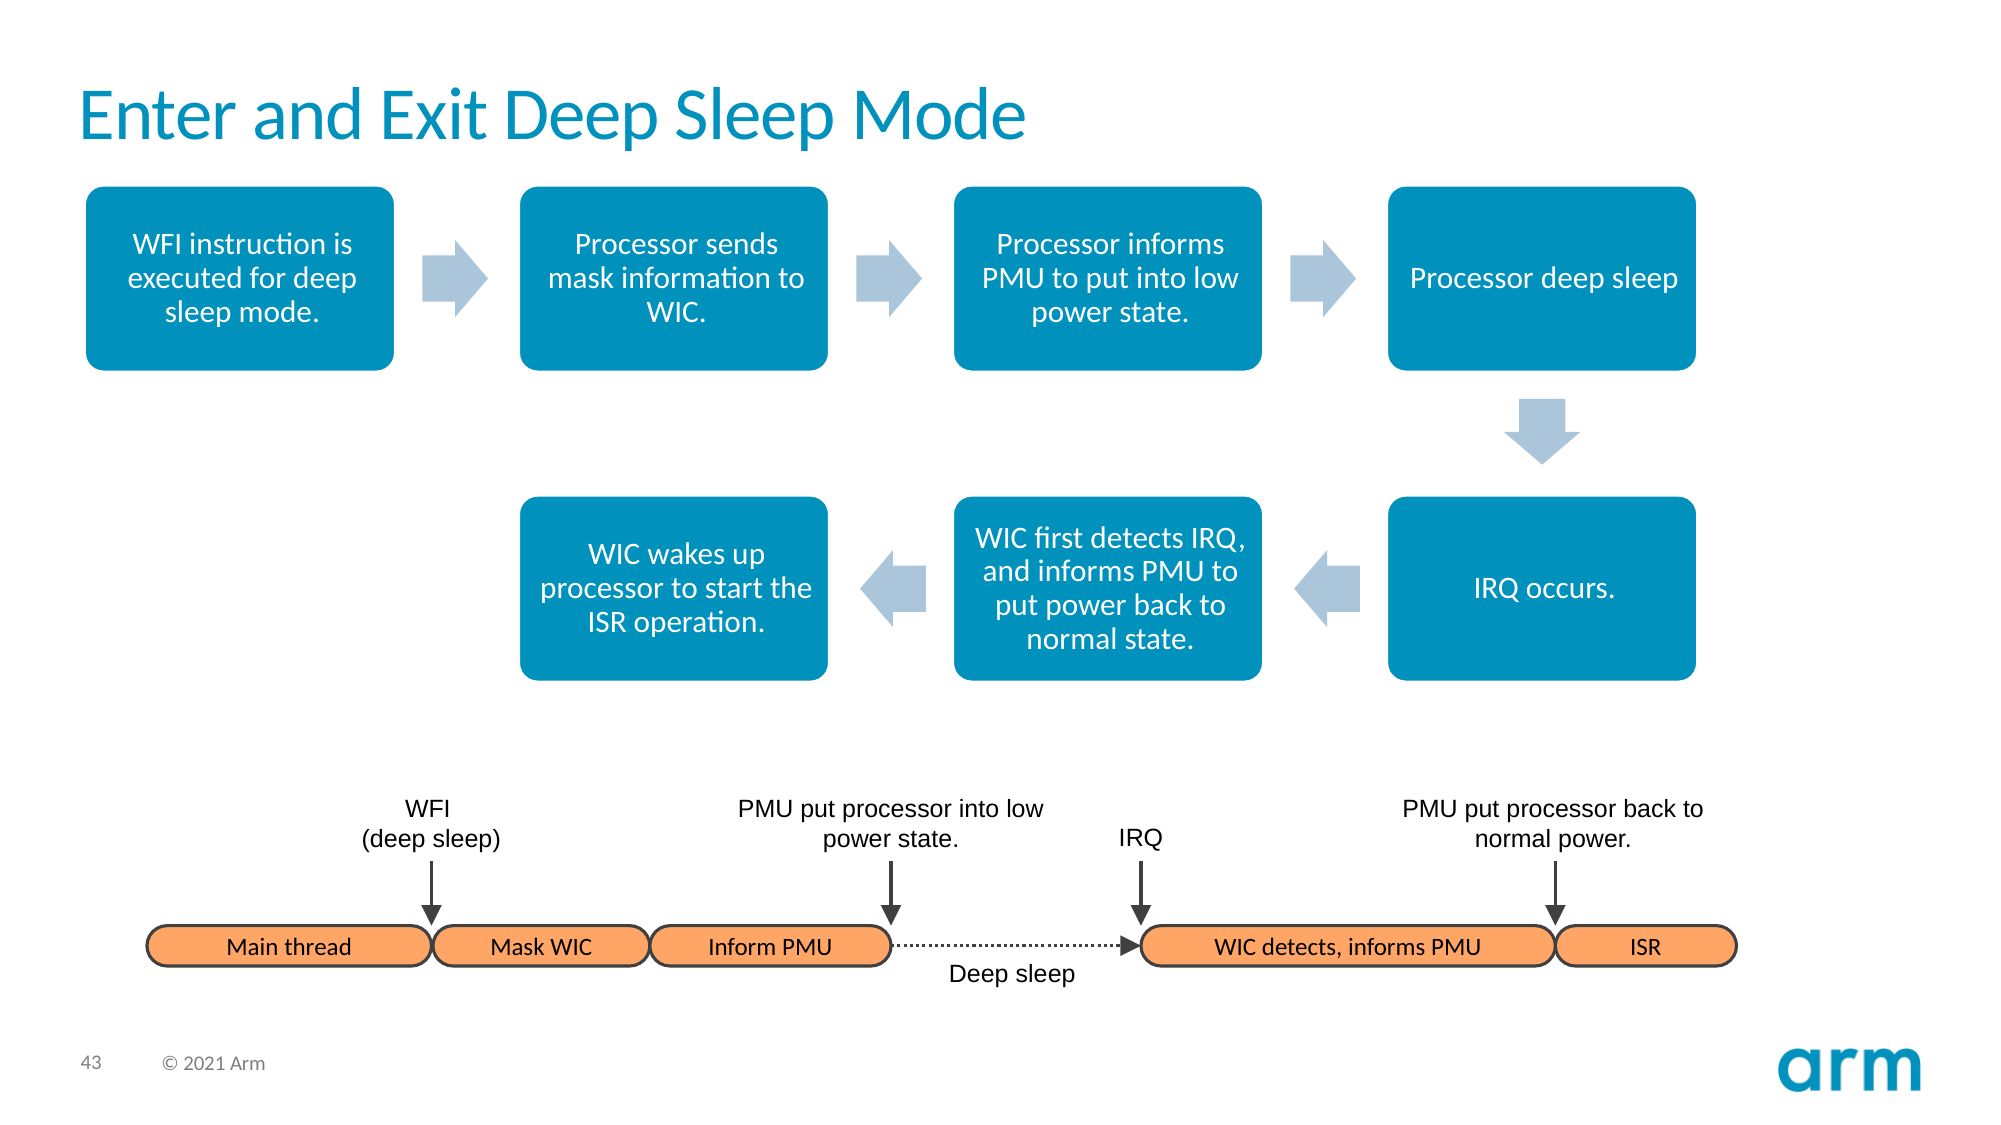

# Enter and Exit Deep Sleep Mode
WFI instruction is executed for deep sleep mode.

Processor sends mask information to WIC.

Processor informs PMU to put into low power state.

Processor deep sleep

IRQ occurs.

WIC first detects IRQ, and informs PMU to put power back to normal state.

WIC wakes up processor to start the ISR operation.
PMU put processor back to normal power.
WFI
(deep sleep)
PMU put processor into low power state.
IRQ
Main thread
Mask WIC
Inform PMU
WIC detects, informs PMU
ISR
Deep sleep